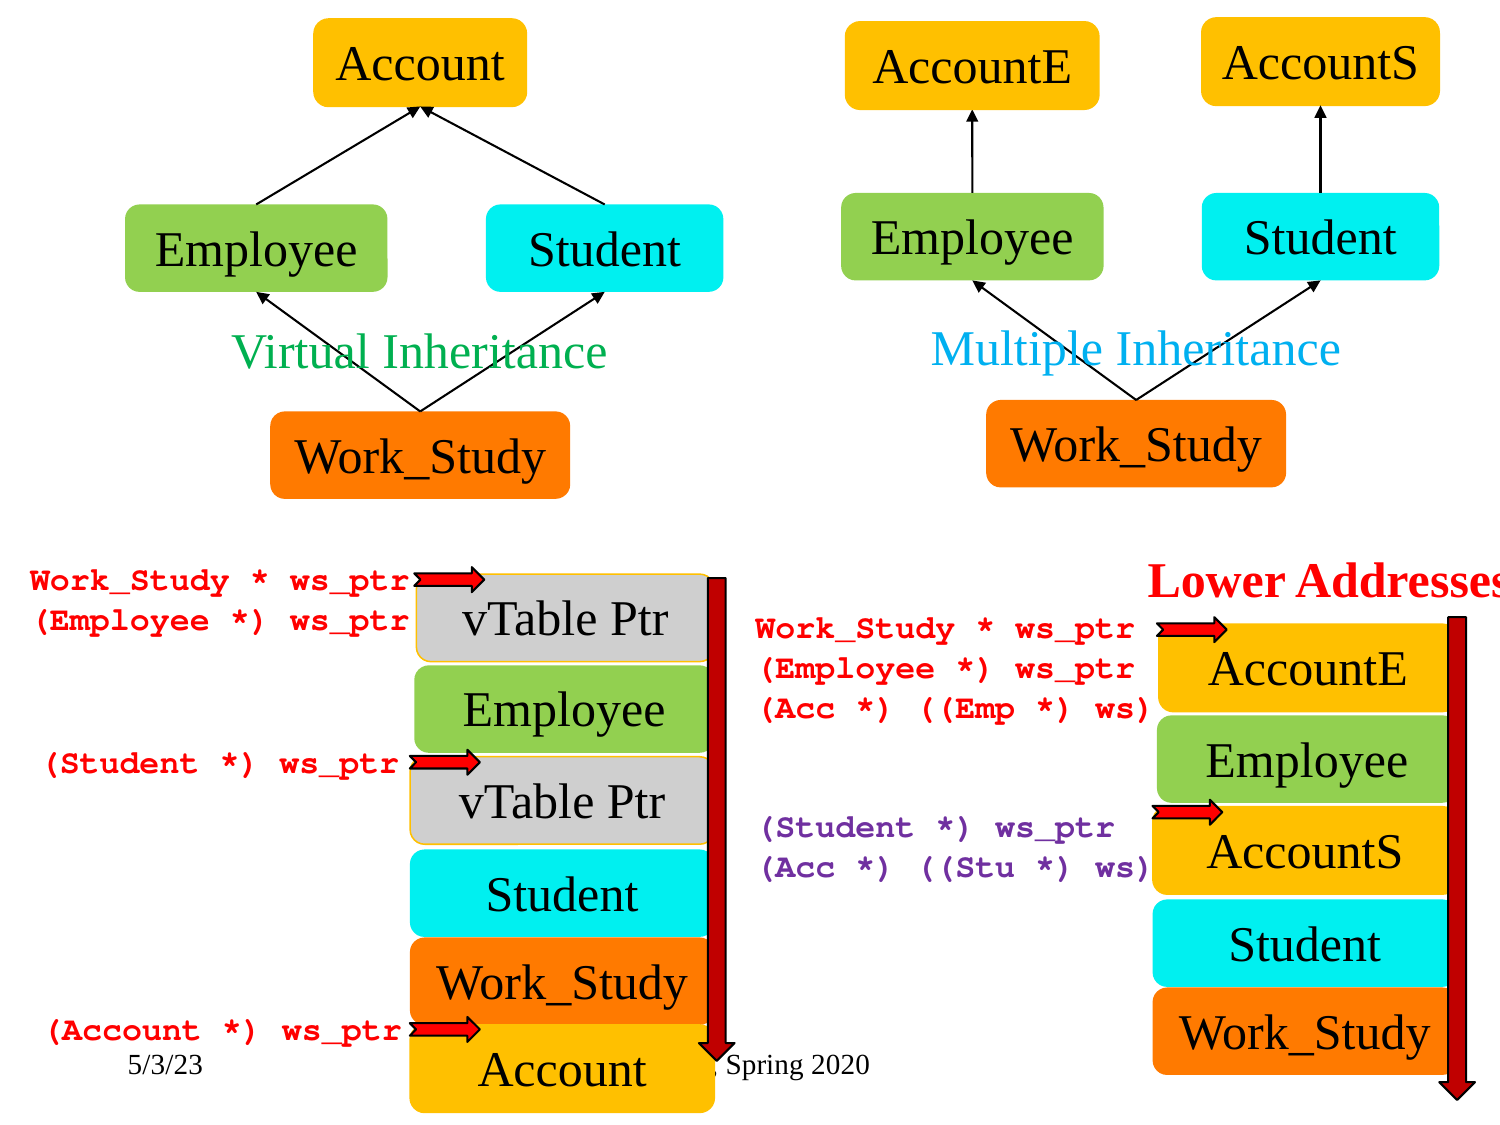

AccountS
Account
AccountE
Employee
Student
Employee
Student
Multiple Inheritance
Virtual Inheritance
Work_Study
Work_Study
Lower Addresses
Work_Study * ws_ptr
(Employee *) ws_ptr

vTable Ptr

Work_Study * ws_ptr
(Employee *) ws_ptr
(Acc *) ((Emp *) ws)

(Student *) ws_ptr
(Acc *) ((Stu *) ws)

AccountE
Employee
Employee
(Student *) ws_ptr

vTable Ptr

AccountS
Student
Student
Work_Study
Work_Study
(Account *) ws_ptr
77

5/3/23
Account
ecs36b, Spring 2020